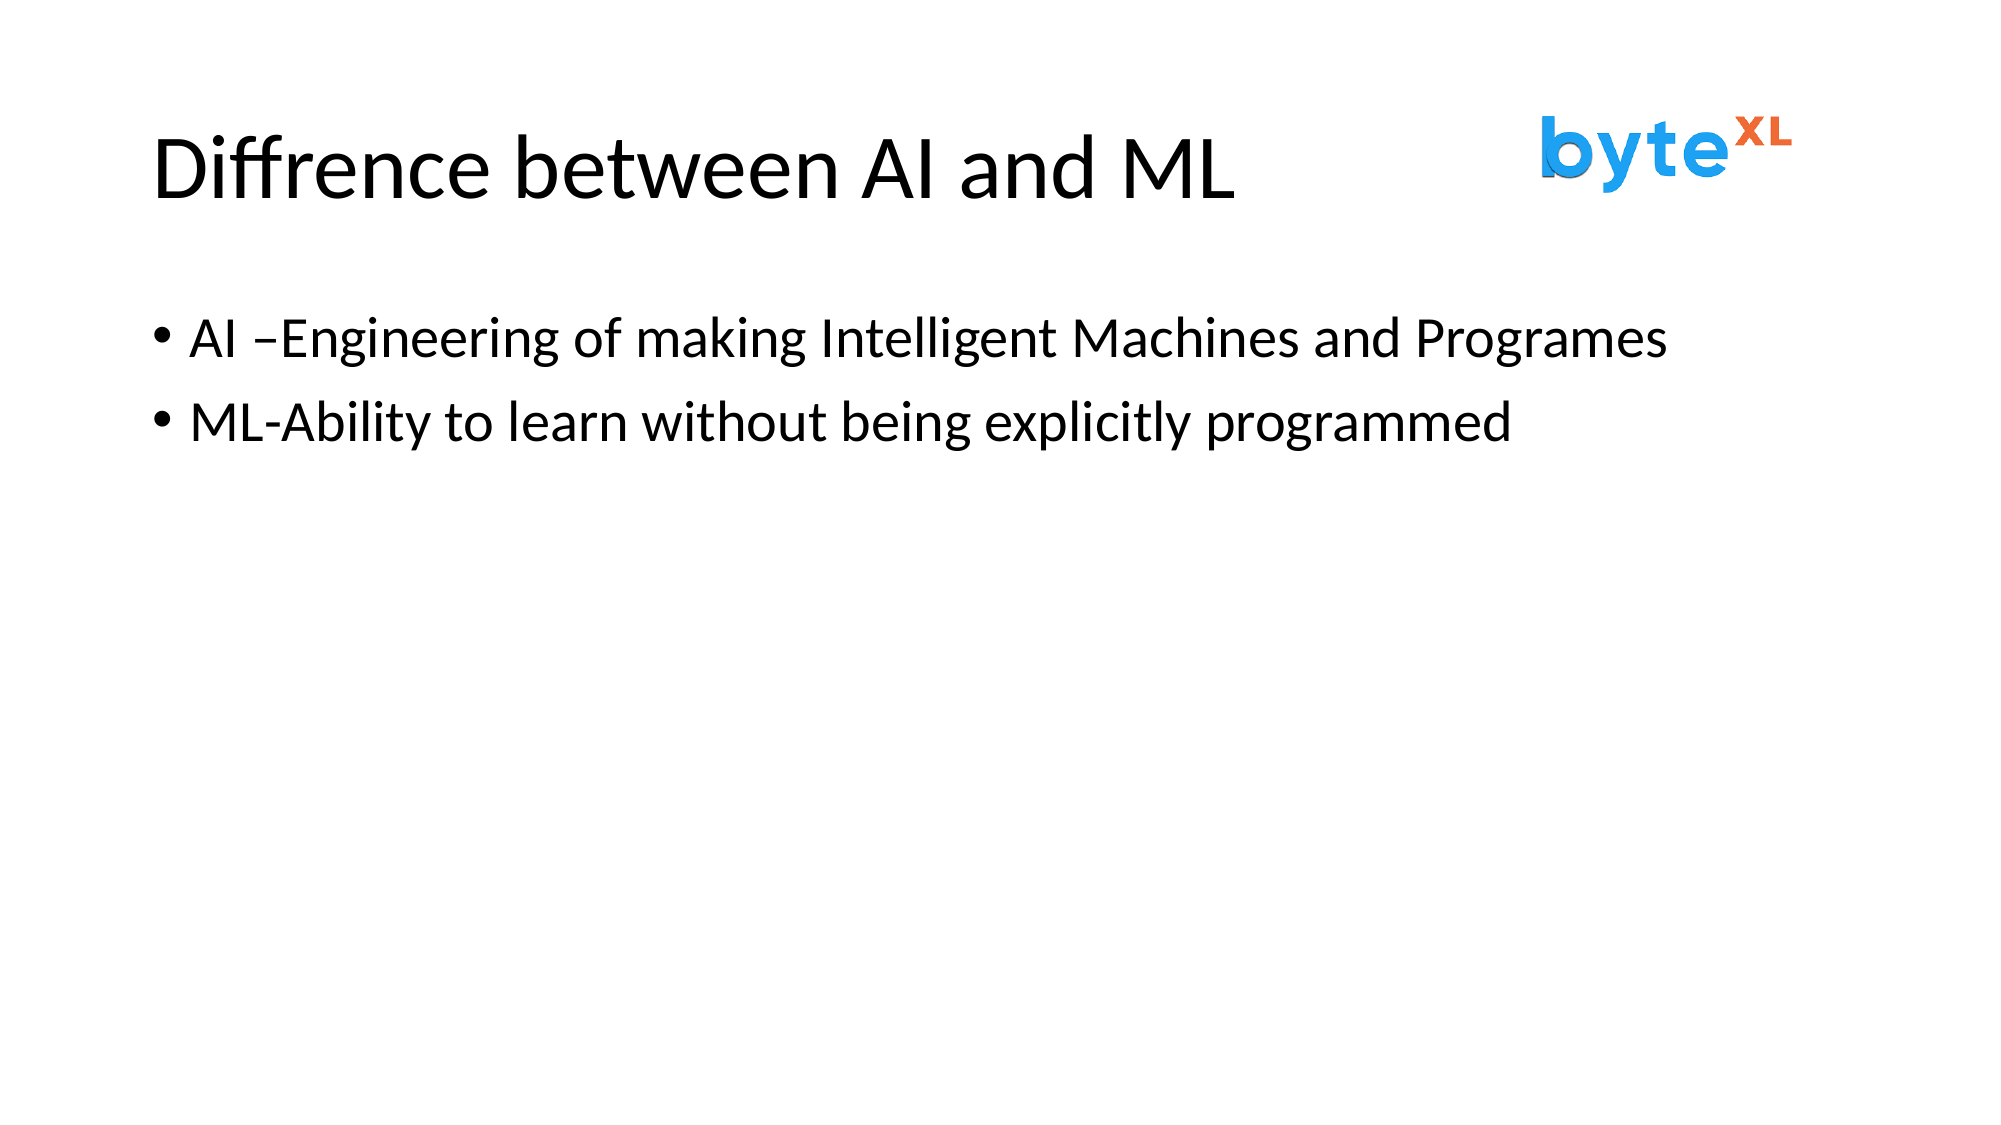

# Diffrence between AI and ML
AI –Engineering of making Intelligent Machines and Programes
ML-Ability to learn without being explicitly programmed